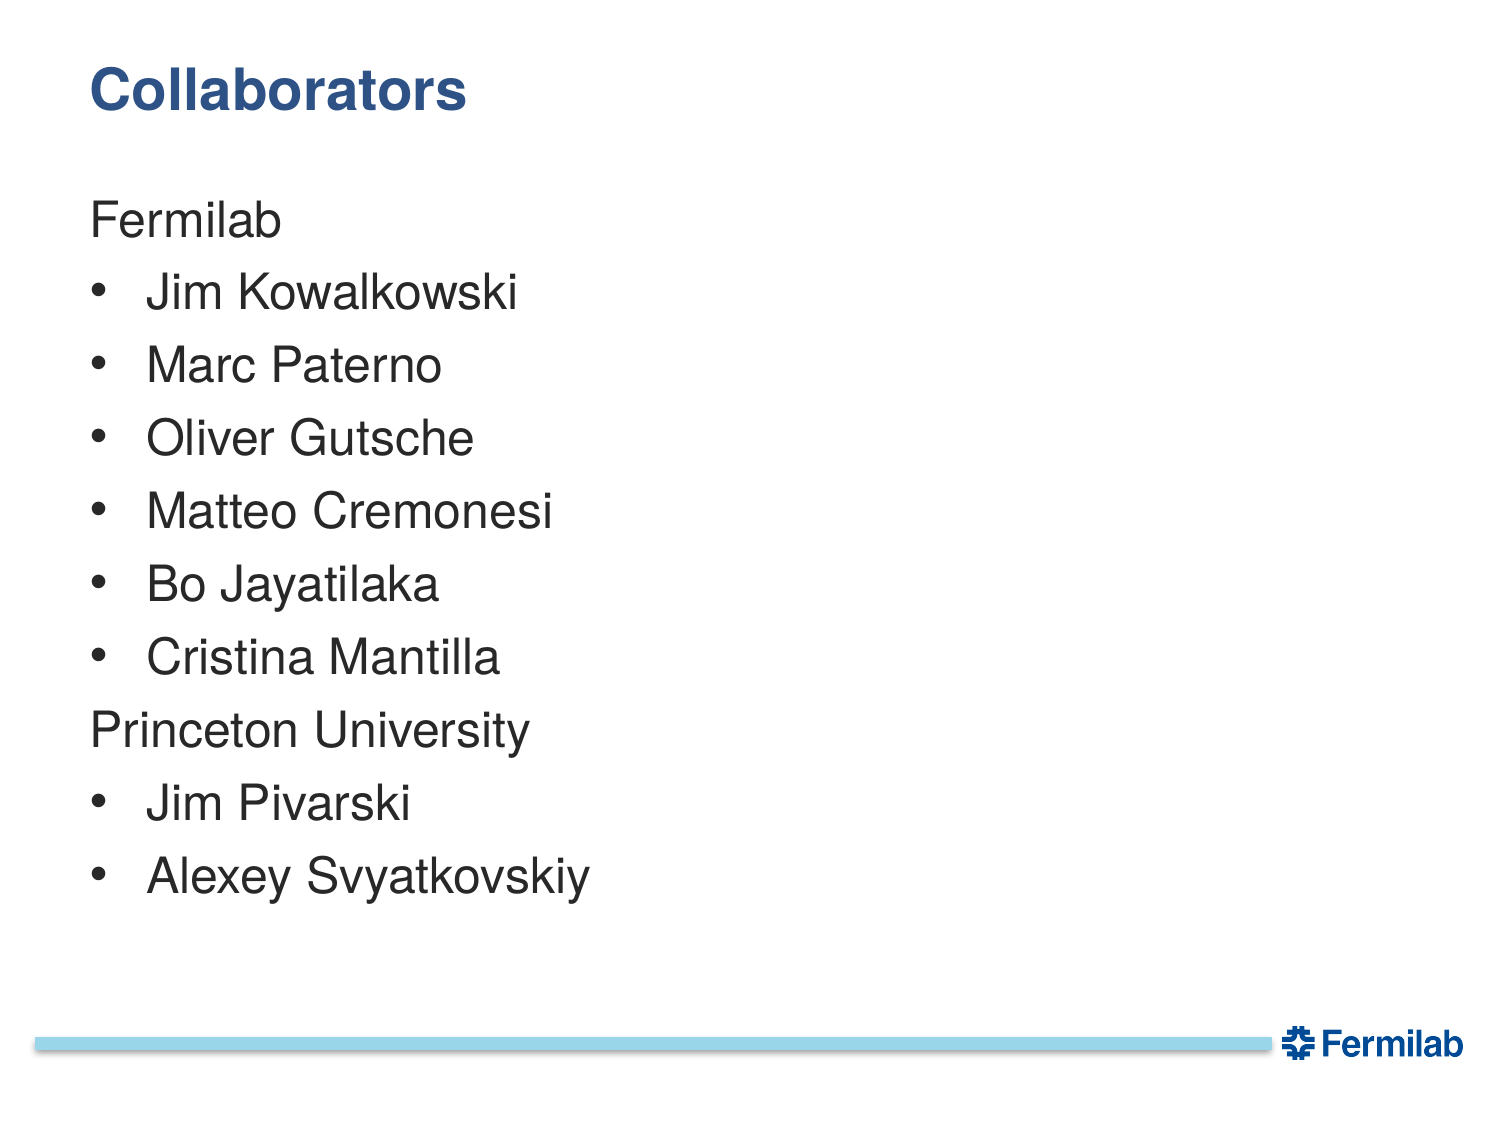

# Collaborators
Fermilab
Jim Kowalkowski
Marc Paterno
Oliver Gutsche
Matteo Cremonesi
Bo Jayatilaka
Cristina Mantilla
Princeton University
Jim Pivarski
Alexey Svyatkovskiy